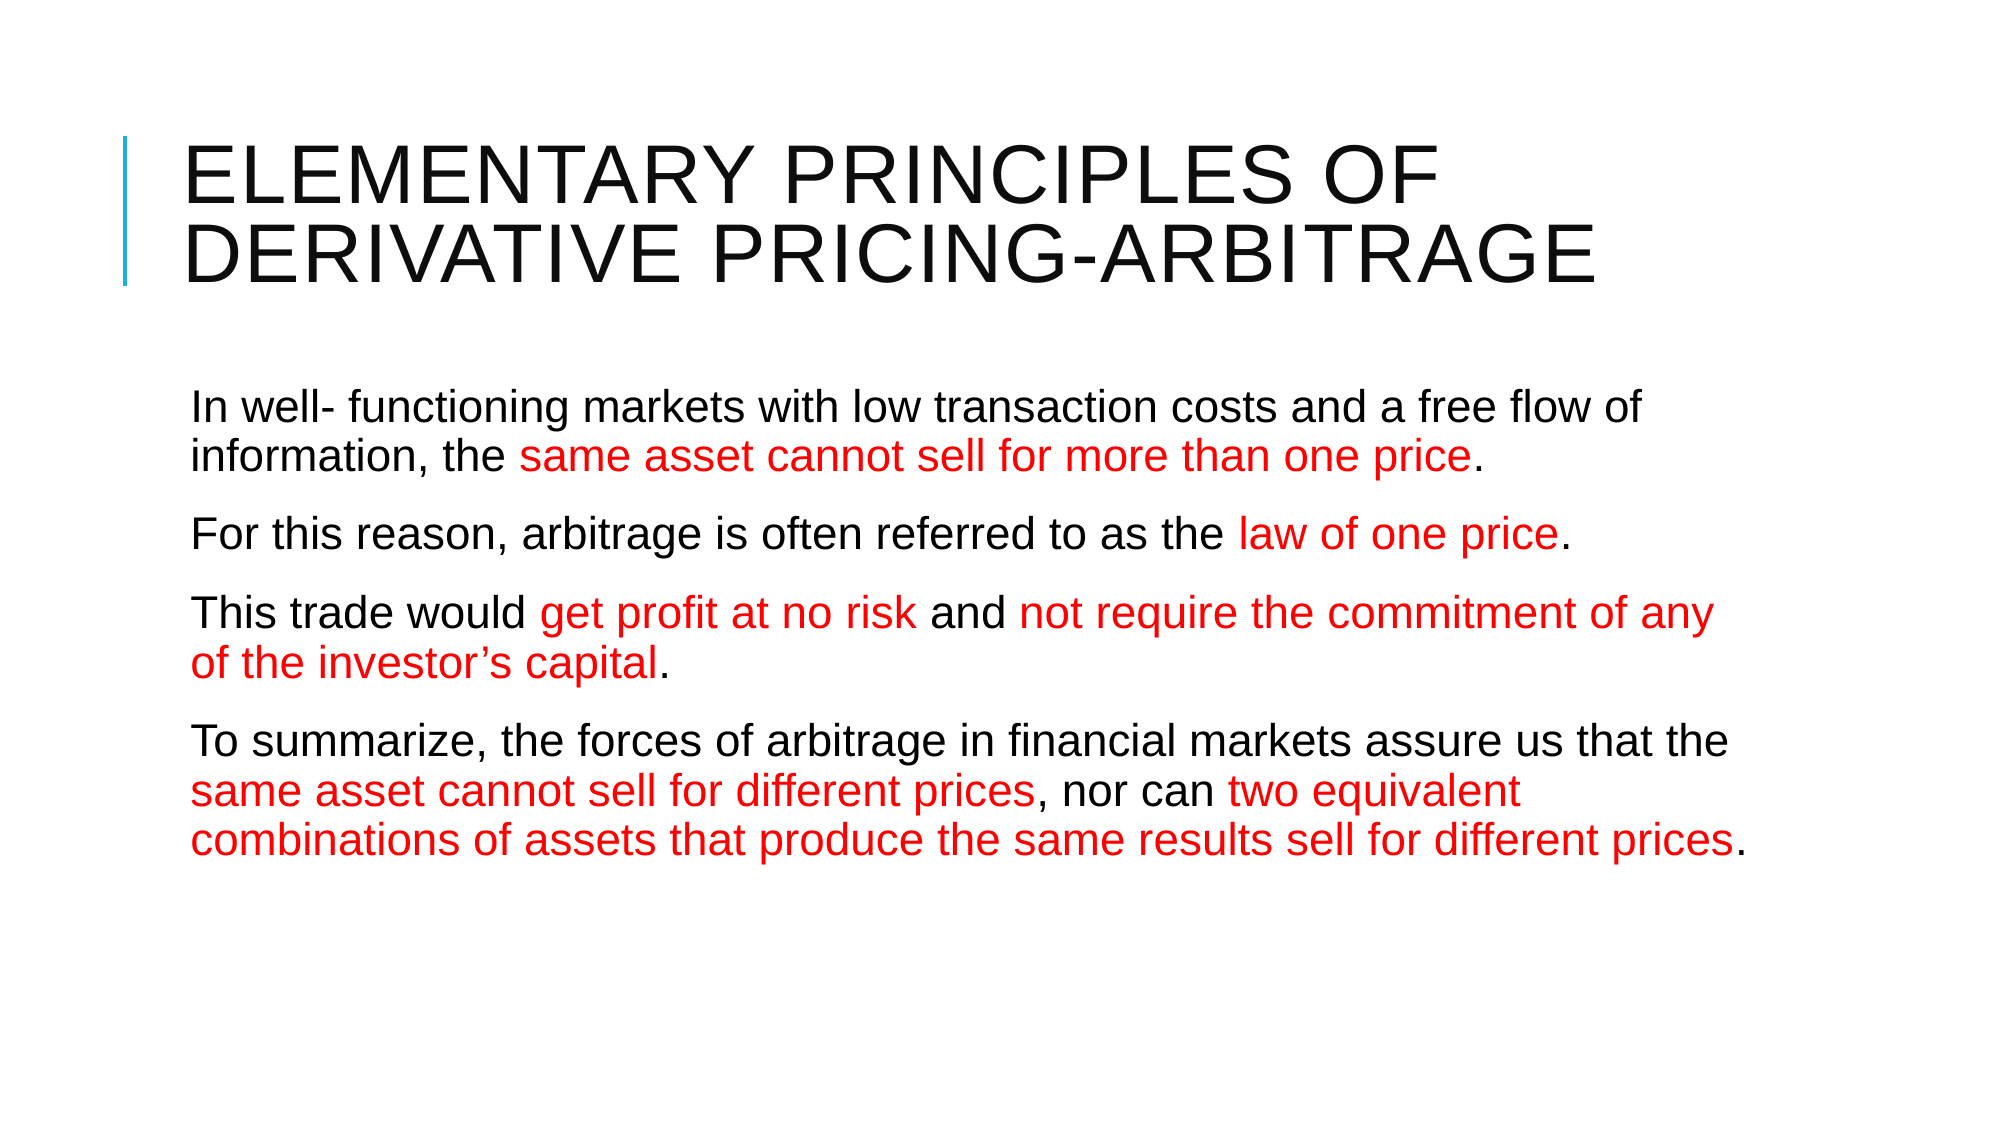

# Elementary principles of derivative pricing-Arbitrage
In well- functioning markets with low transaction costs and a free flow of information, the same asset cannot sell for more than one price.
For this reason, arbitrage is often referred to as the law of one price.
This trade would get profit at no risk and not require the commitment of any of the investor’s capital.
To summarize, the forces of arbitrage in financial markets assure us that the same asset cannot sell for different prices, nor can two equivalent combinations of assets that produce the same results sell for different prices.